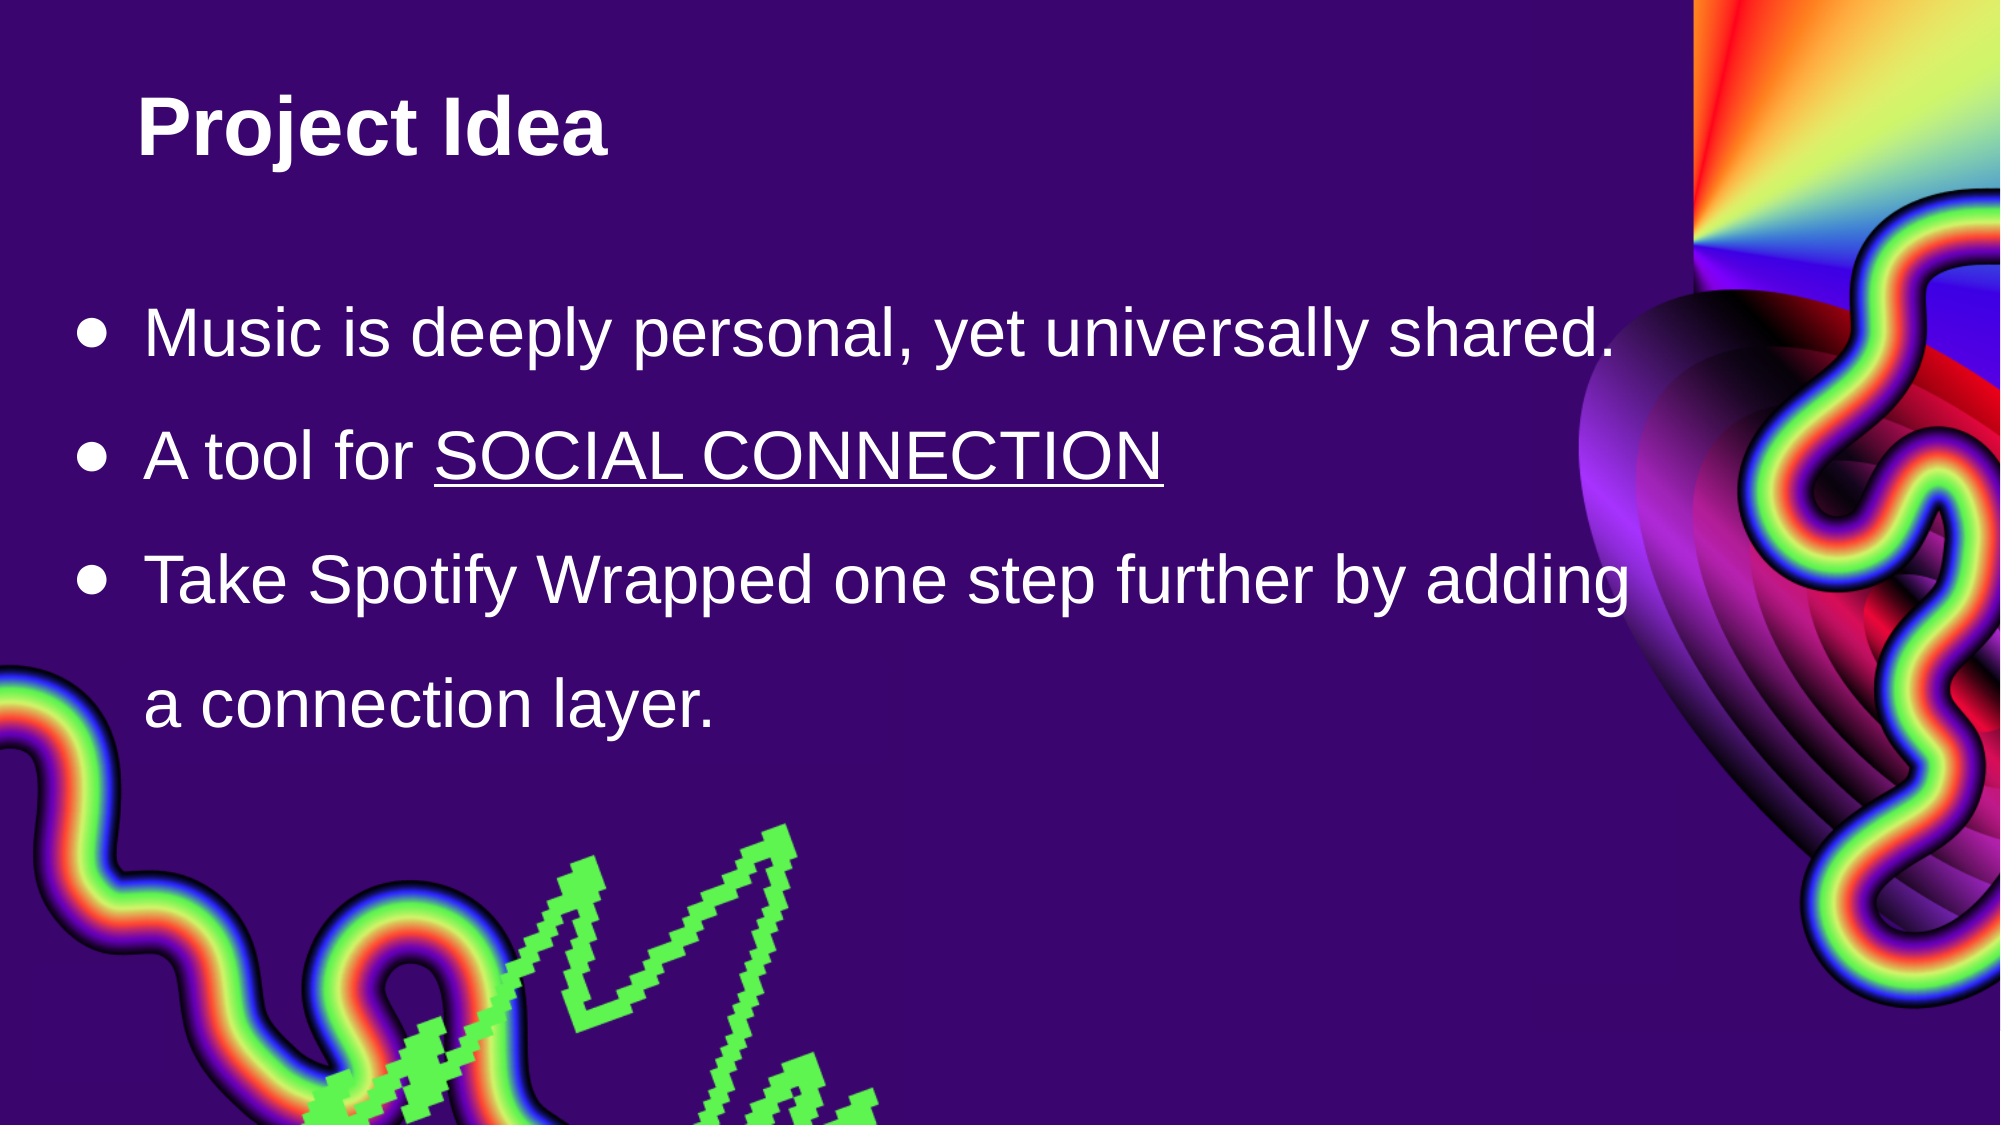

# Project Idea
Music is deeply personal, yet universally shared.
A tool for SOCIAL CONNECTION
Take Spotify Wrapped one step further by adding a connection layer.